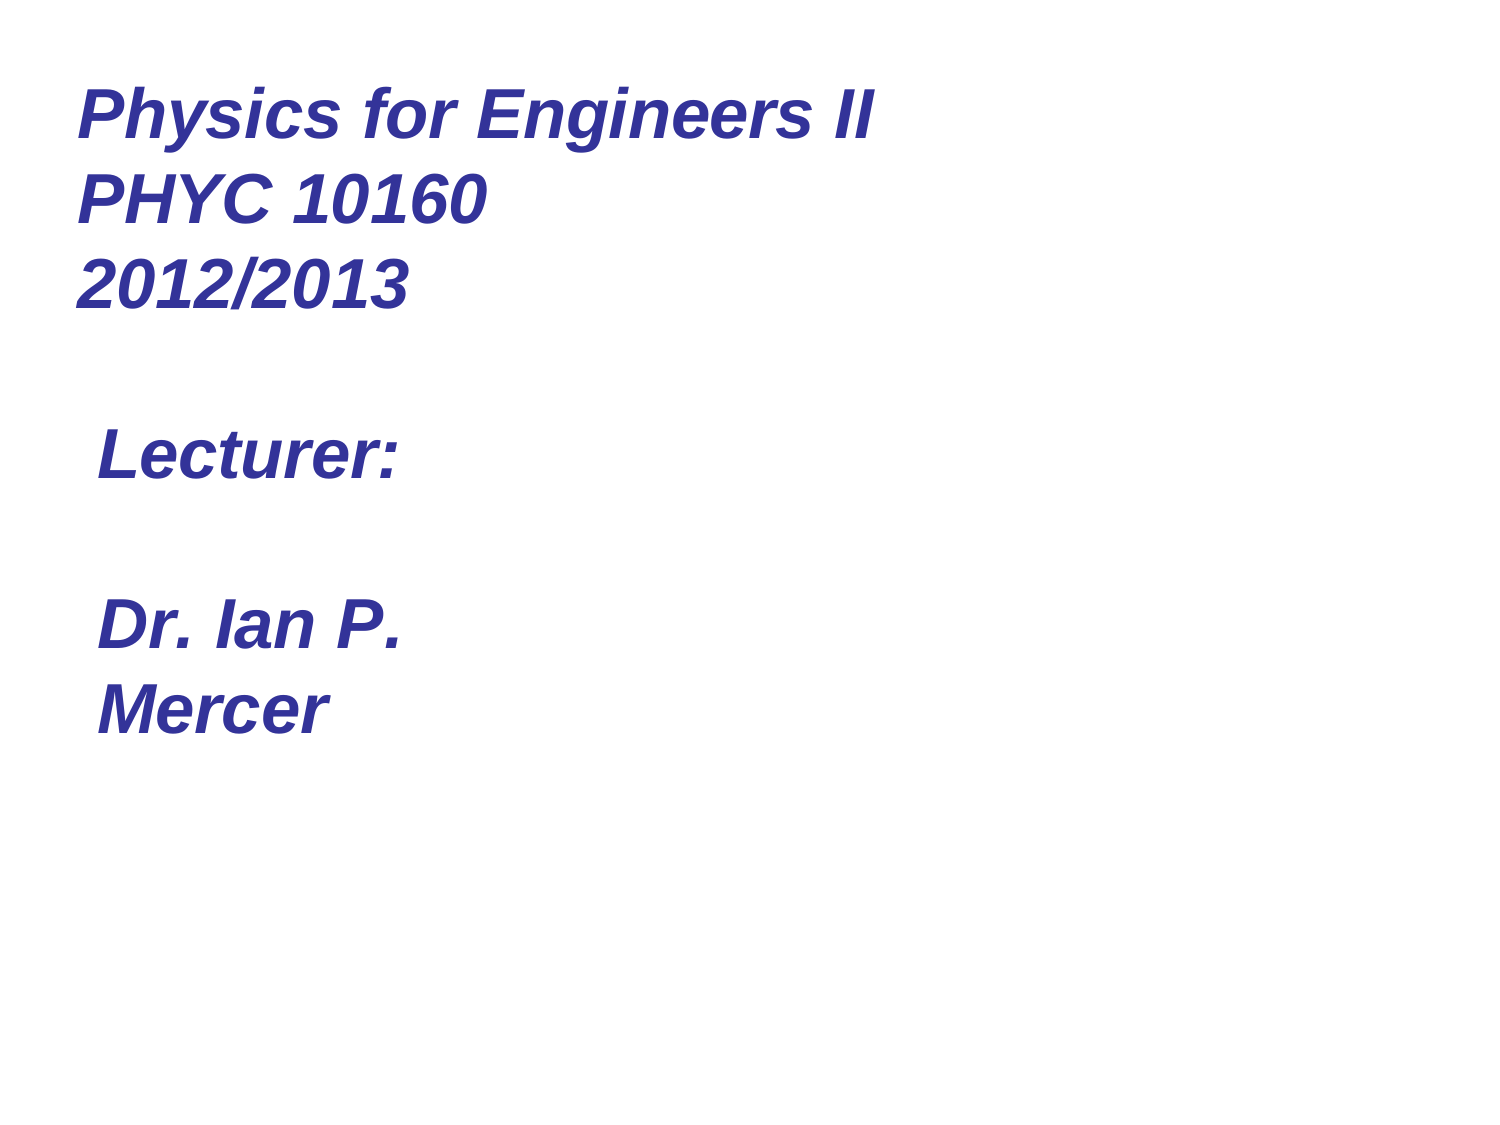

Physics for Engineers II
PHYC 10160 2012/2013

Lecturer:	Dr. Ian P. Mercer